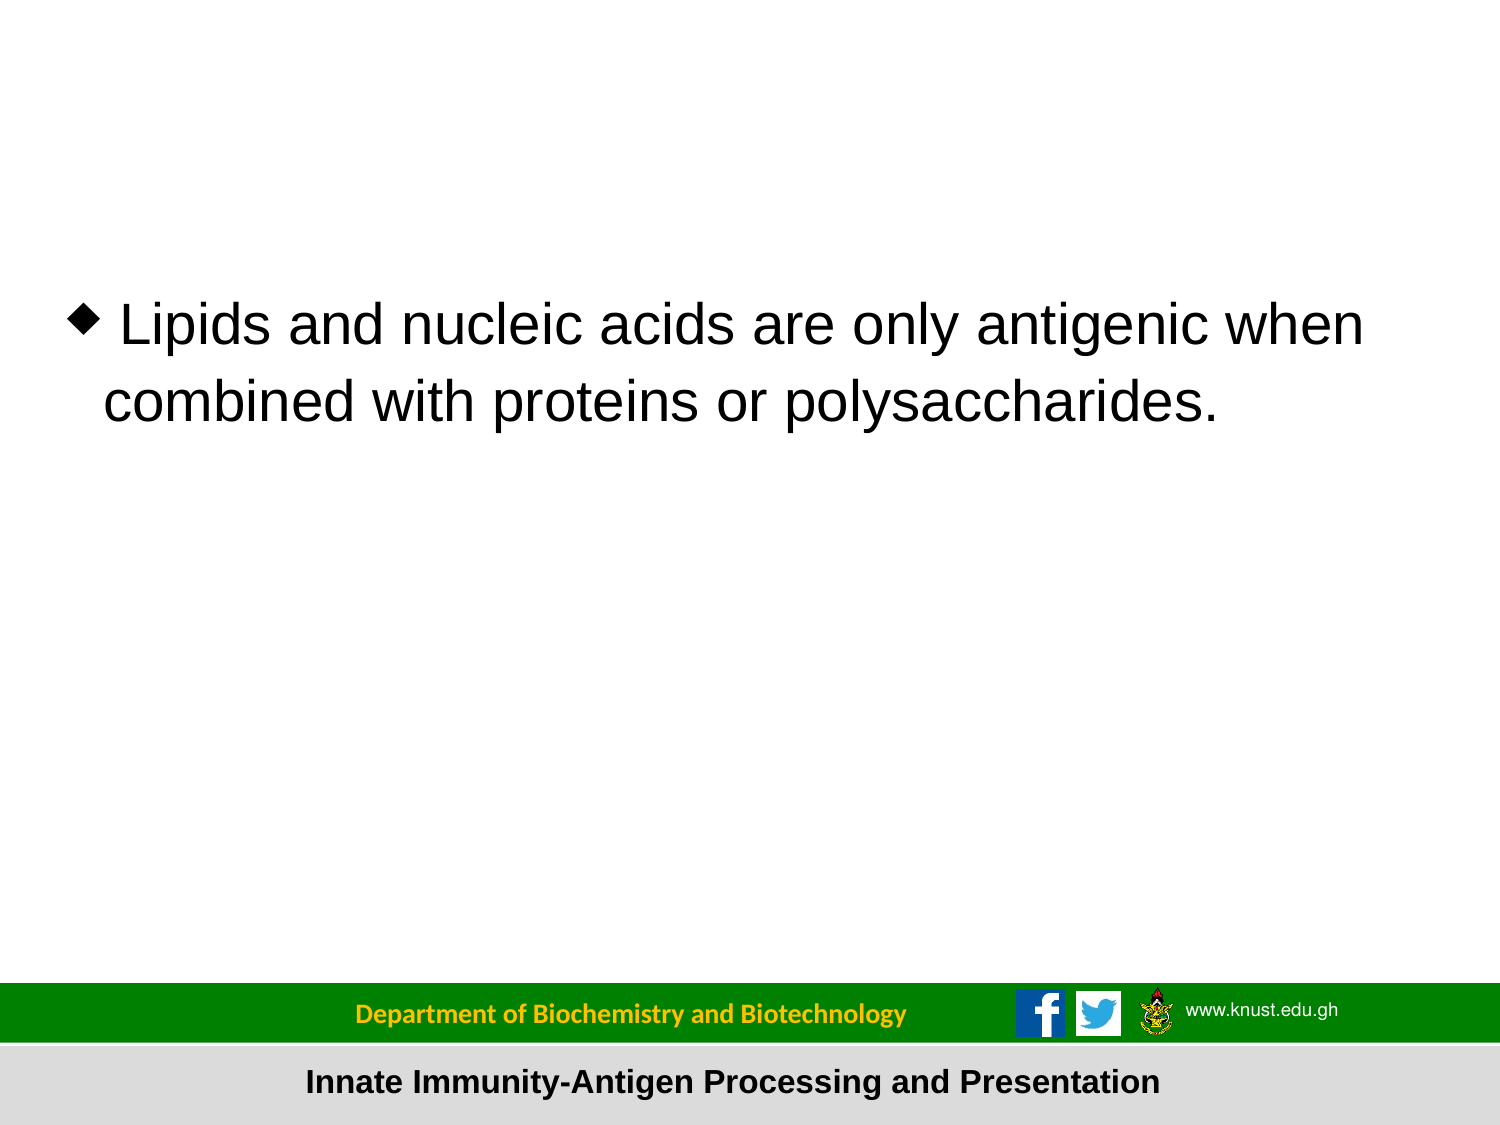

Lipids and nucleic acids are only antigenic when combined with proteins or polysaccharides.

12
Department of Biochemistry and Biotechnology
Innate Immunity-Antigen Processing and Presentation